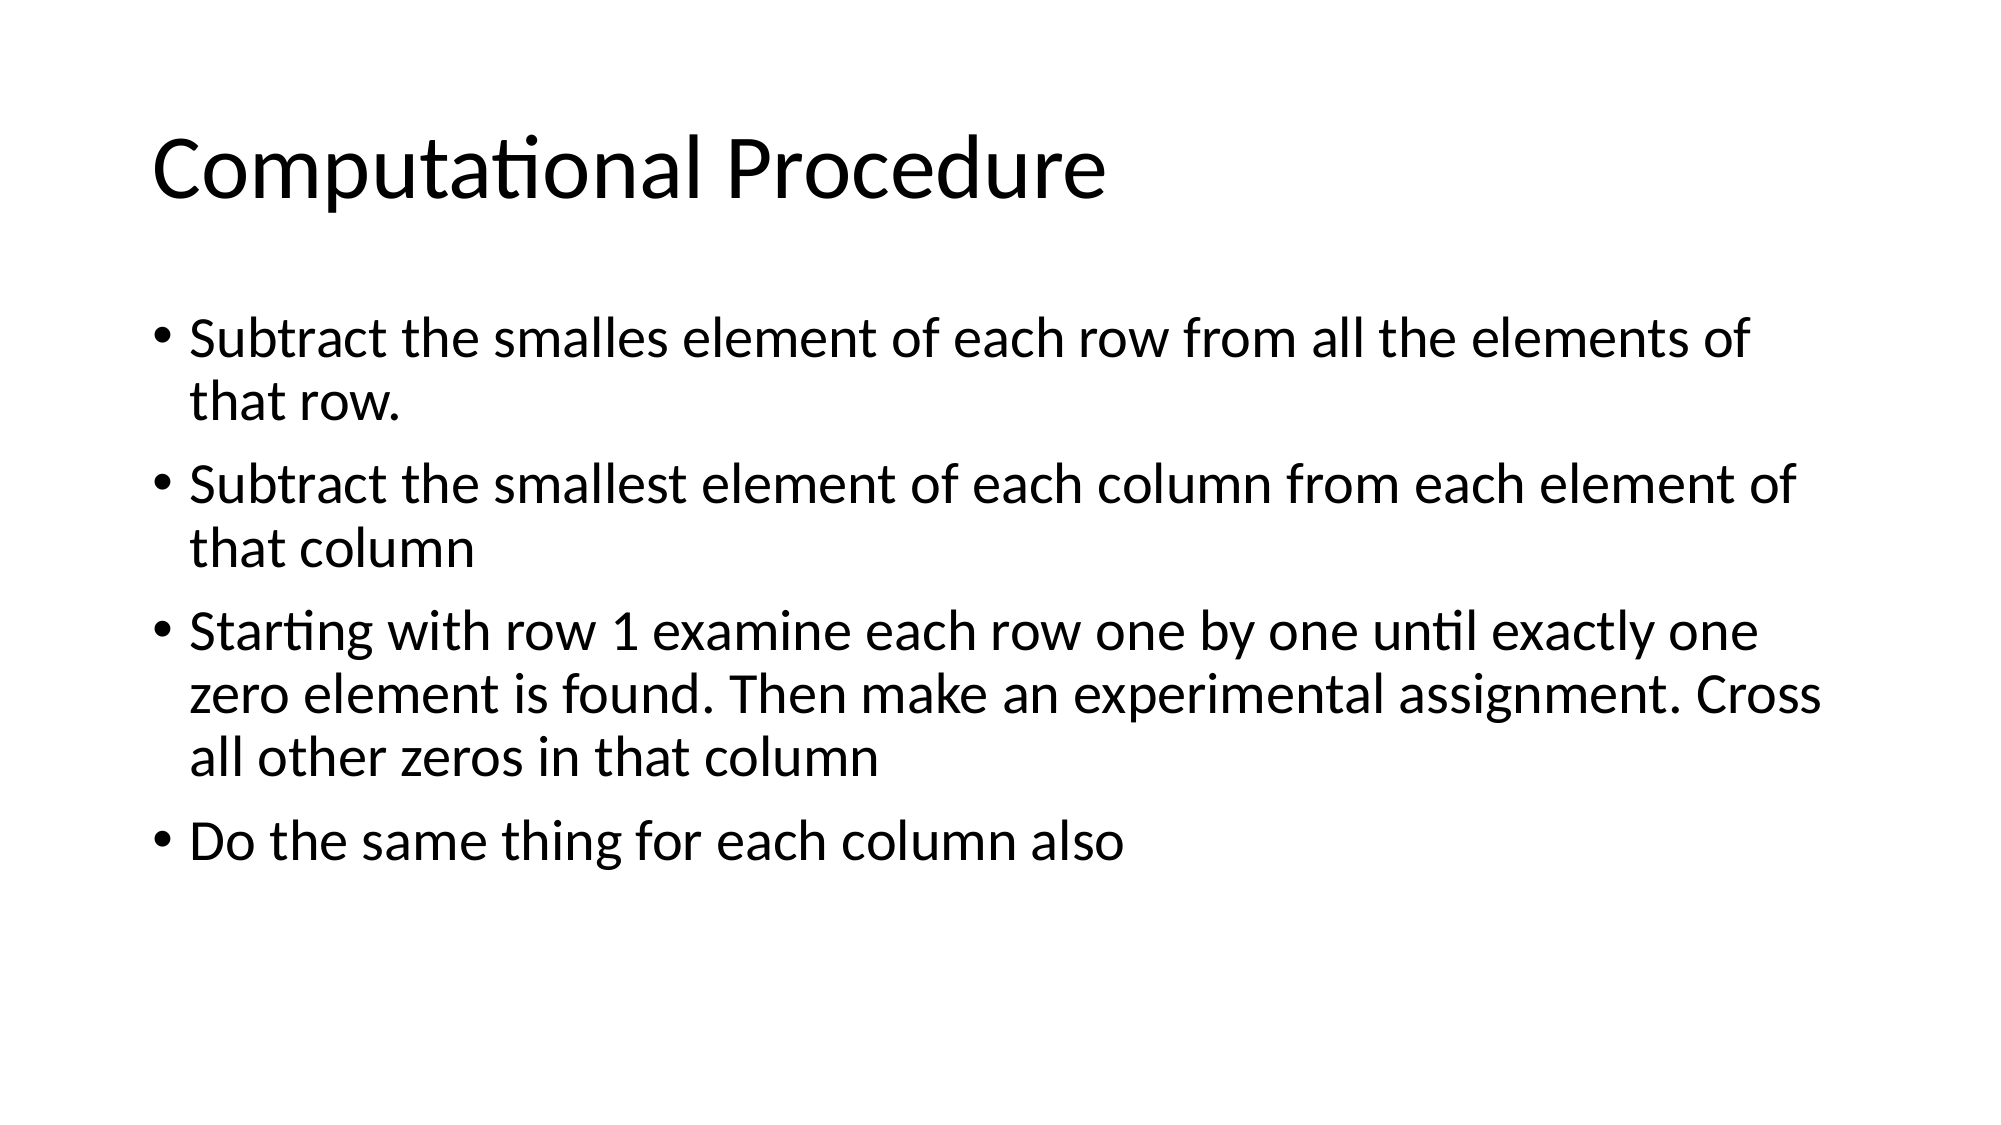

# Computational Procedure
Subtract the smalles element of each row from all the elements of that row.
Subtract the smallest element of each column from each element of that column
Starting with row 1 examine each row one by one until exactly one zero element is found. Then make an experimental assignment. Cross all other zeros in that column
Do the same thing for each column also